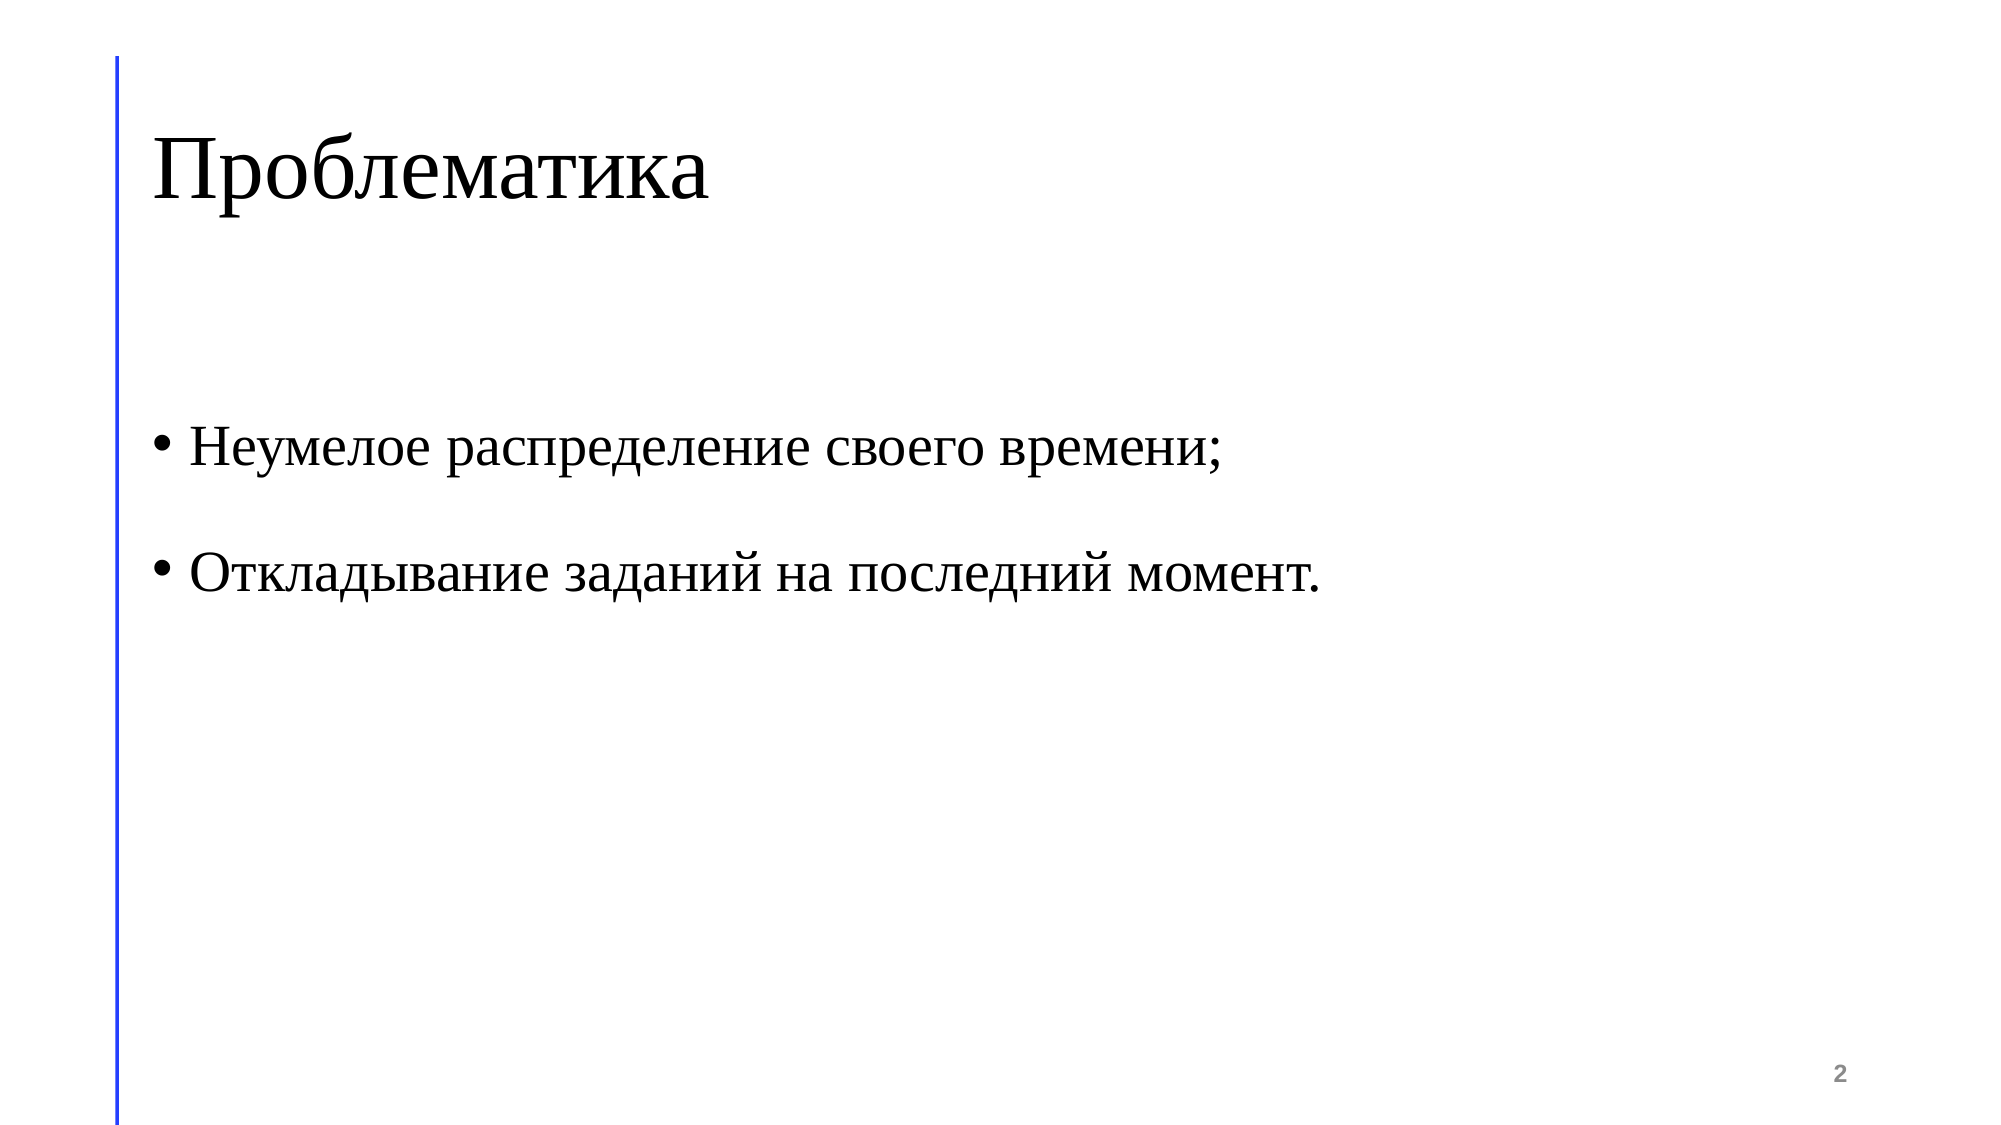

Неумелое распределение своего времени;
Откладывание заданий на последний момент.

# Проблематика
2